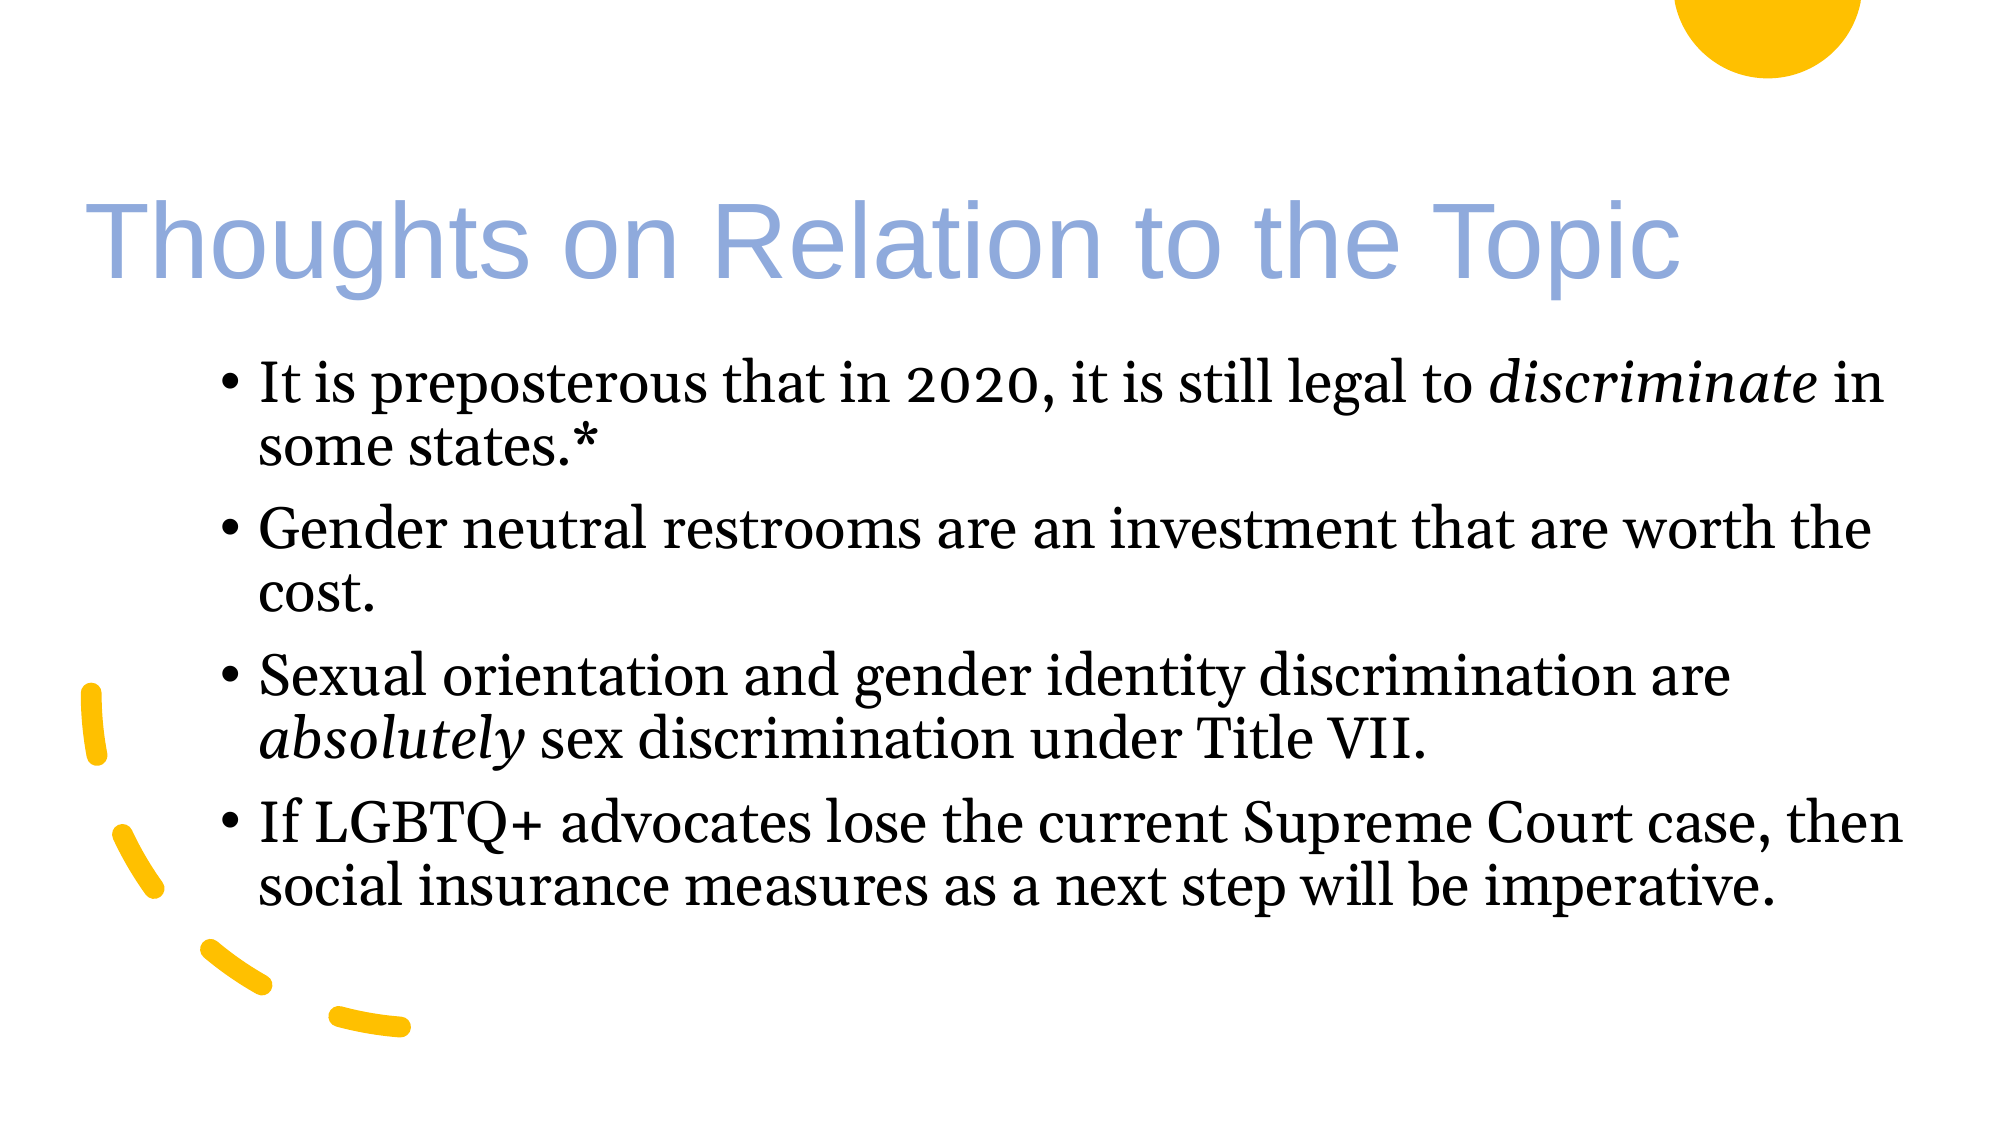

# Thoughts on Relation to the Topic
It is preposterous that in 2020, it is still legal to discriminate in some states.*
Gender neutral restrooms are an investment that are worth the cost.
Sexual orientation and gender identity discrimination are absolutely sex discrimination under Title VII.
If LGBTQ+ advocates lose the current Supreme Court case, then social insurance measures as a next step will be imperative.